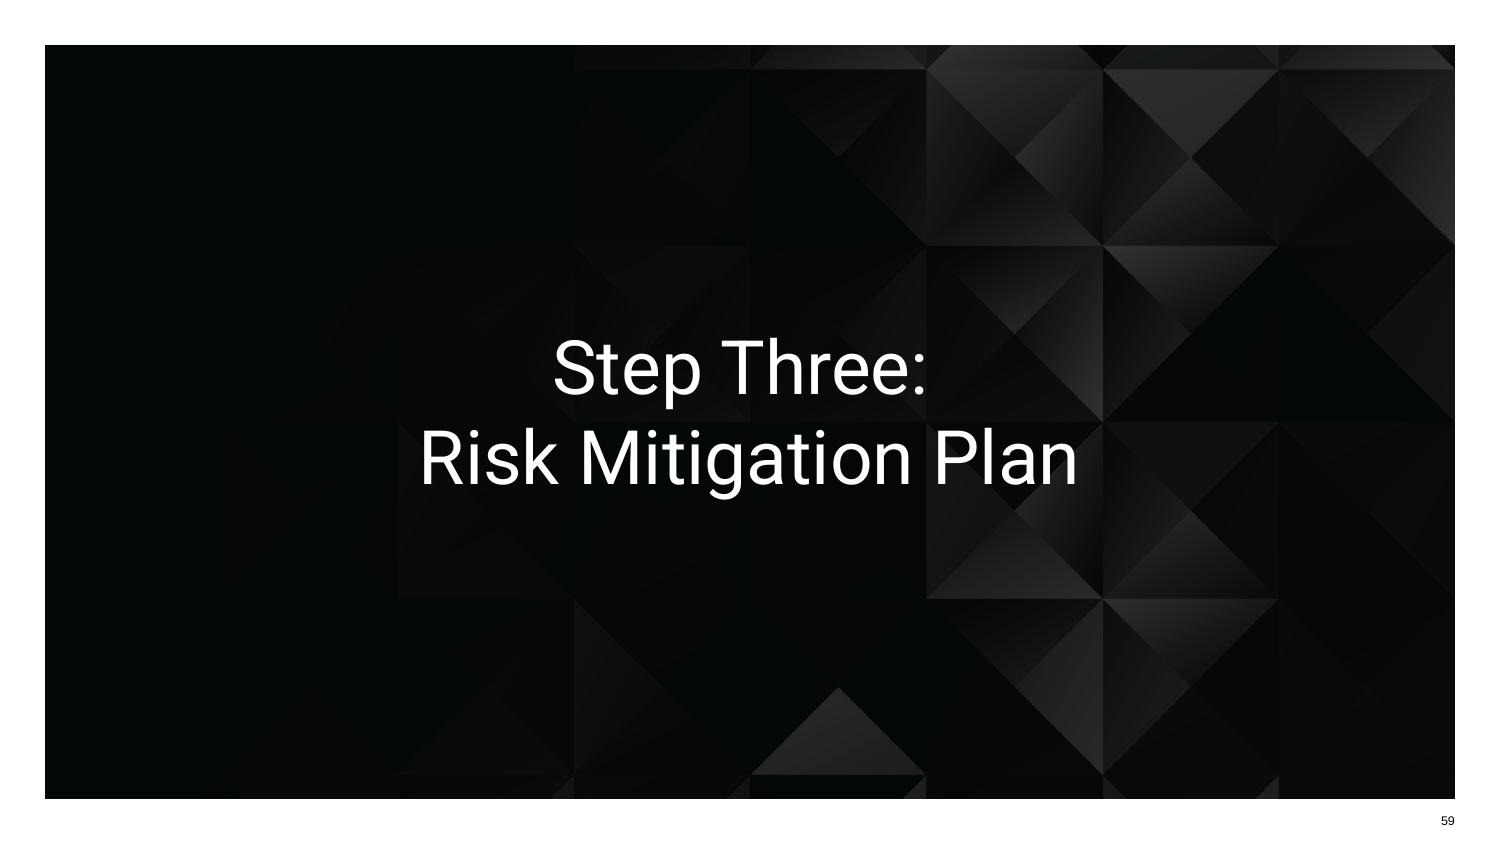

# Step Three:
Risk Mitigation Plan
59